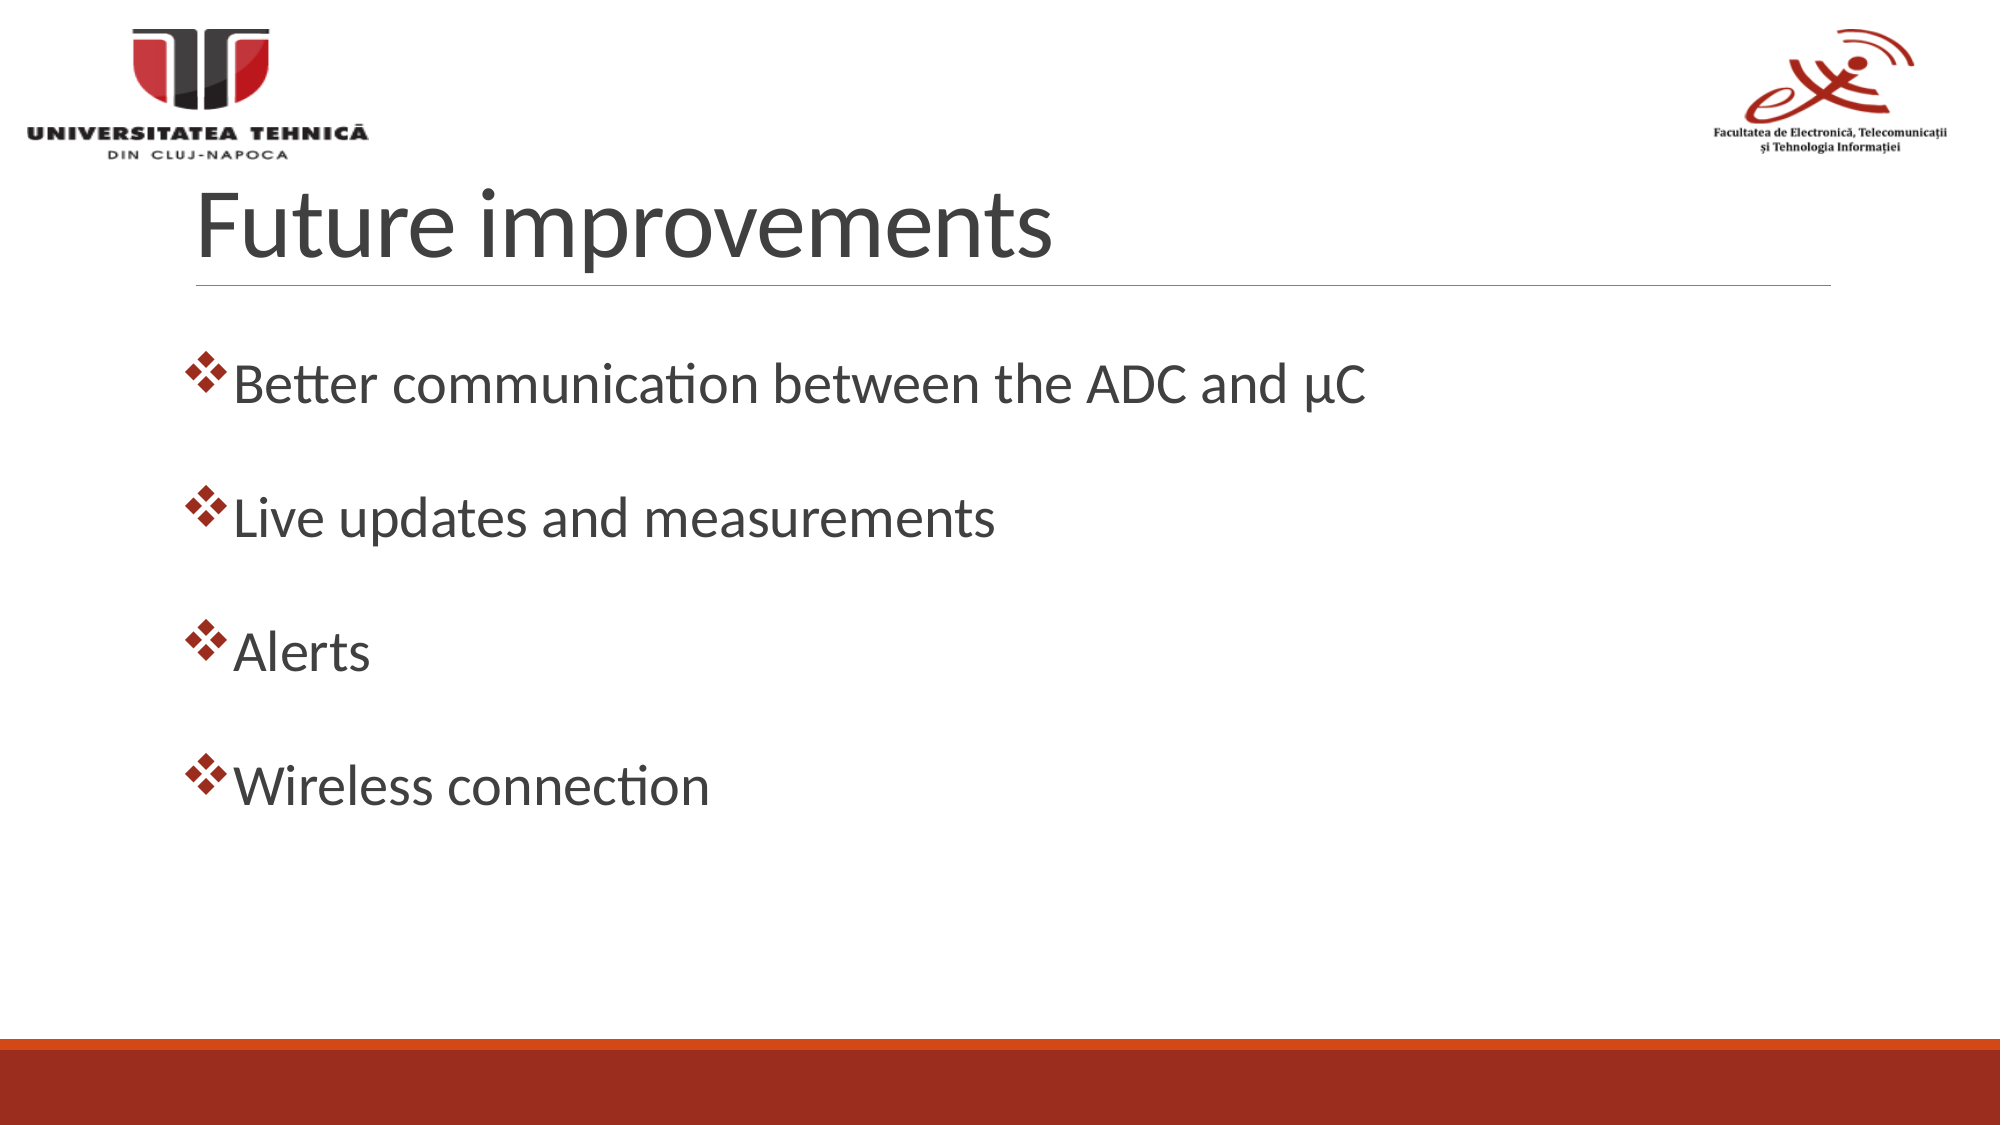

# Future improvements
Better communication between the ADC and μC
Live updates and measurements
Alerts
Wireless connection